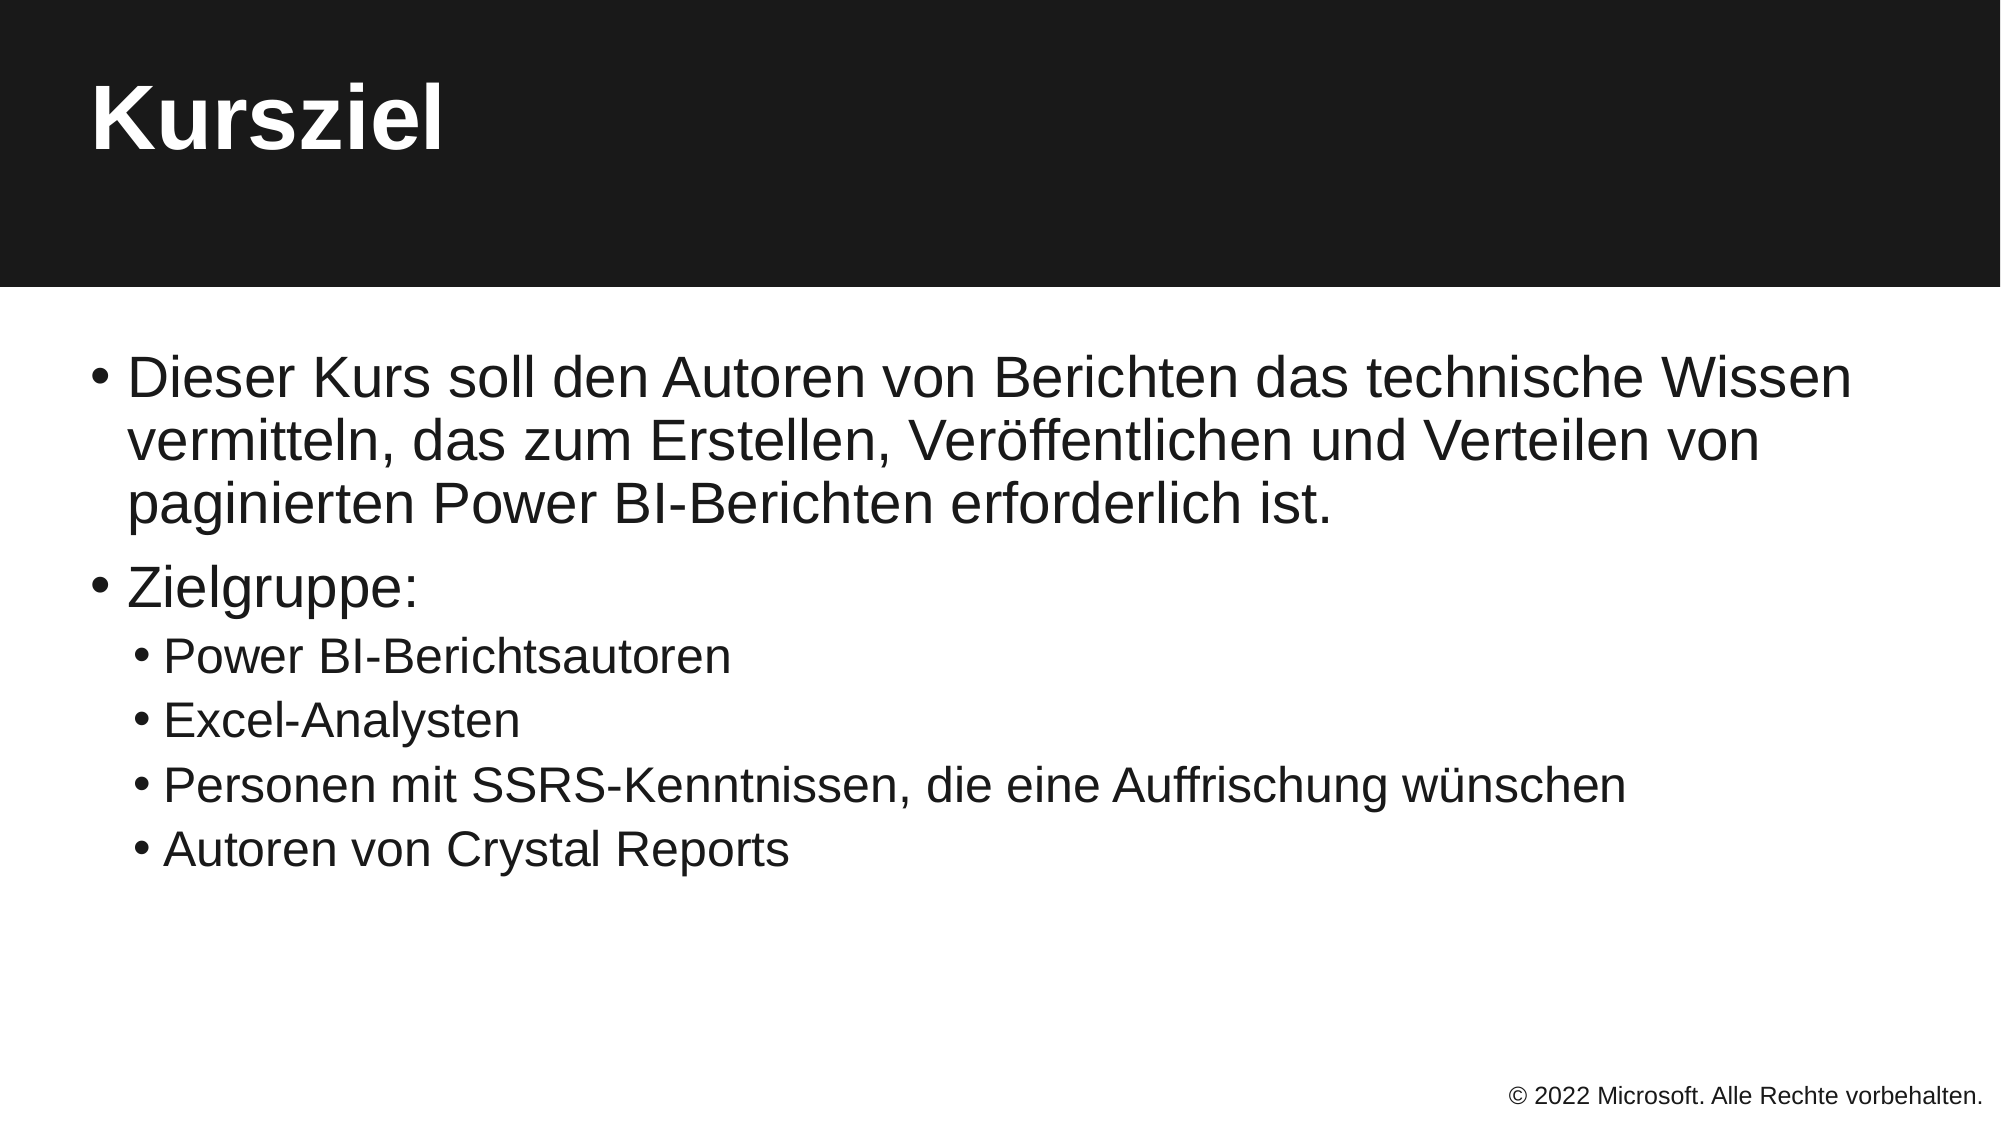

# Kursziel

Dieser Kurs soll den Autoren von Berichten das technische Wissen vermitteln, das zum Erstellen, Veröffentlichen und Verteilen von paginierten Power BI-Berichten erforderlich ist.
Zielgruppe:
Power BI-Berichtsautoren
Excel-Analysten
Personen mit SSRS-Kenntnissen, die eine Auffrischung wünschen
Autoren von Crystal Reports

© 2022 Microsoft. Alle Rechte vorbehalten.